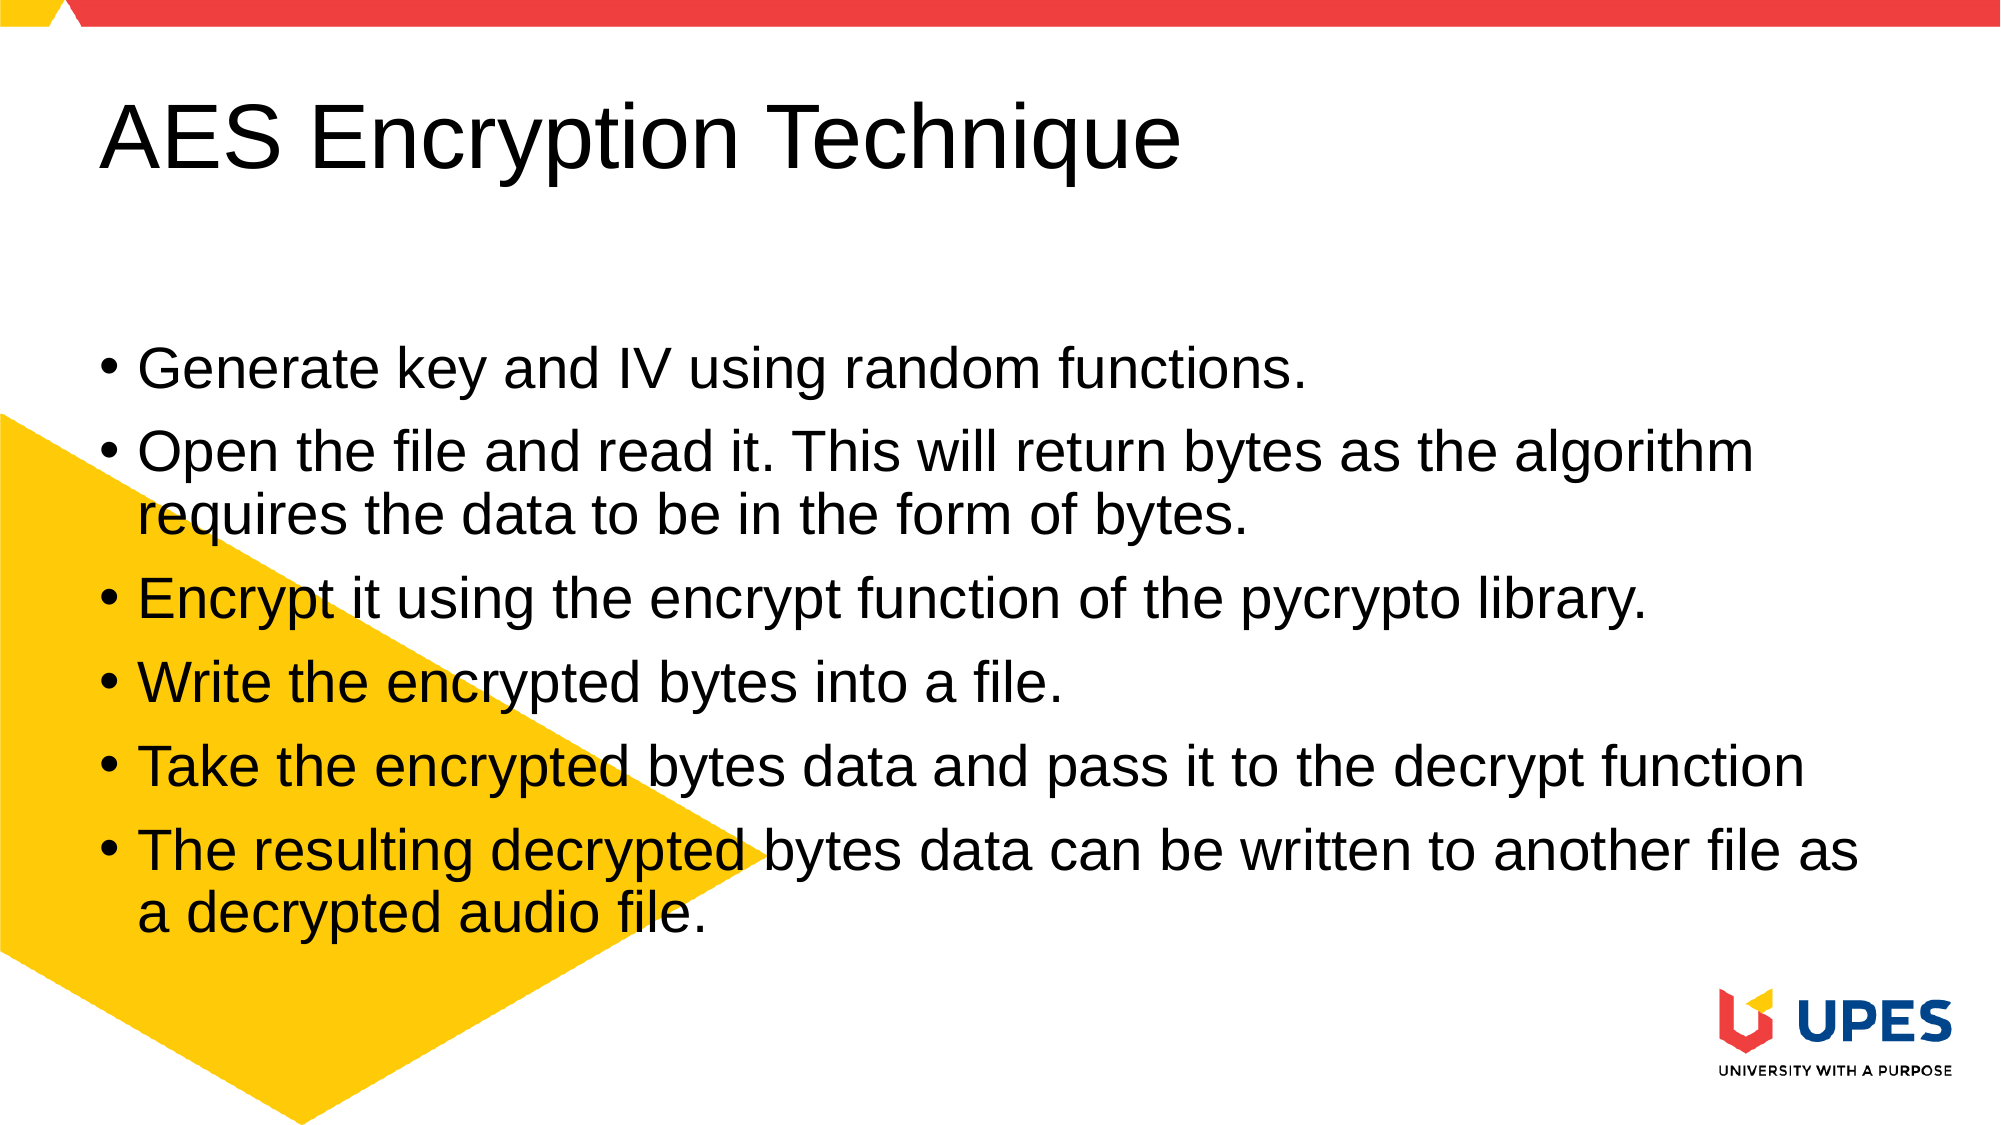

AES Encryption Technique

Generate key and IV using random functions.
Open the file and read it. This will return bytes as the algorithm requires the data to be in the form of bytes.
Encrypt it using the encrypt function of the pycrypto library.
Write the encrypted bytes into a file.
Take the encrypted bytes data and pass it to the decrypt function
The resulting decrypted bytes data can be written to another file as a decrypted audio file.